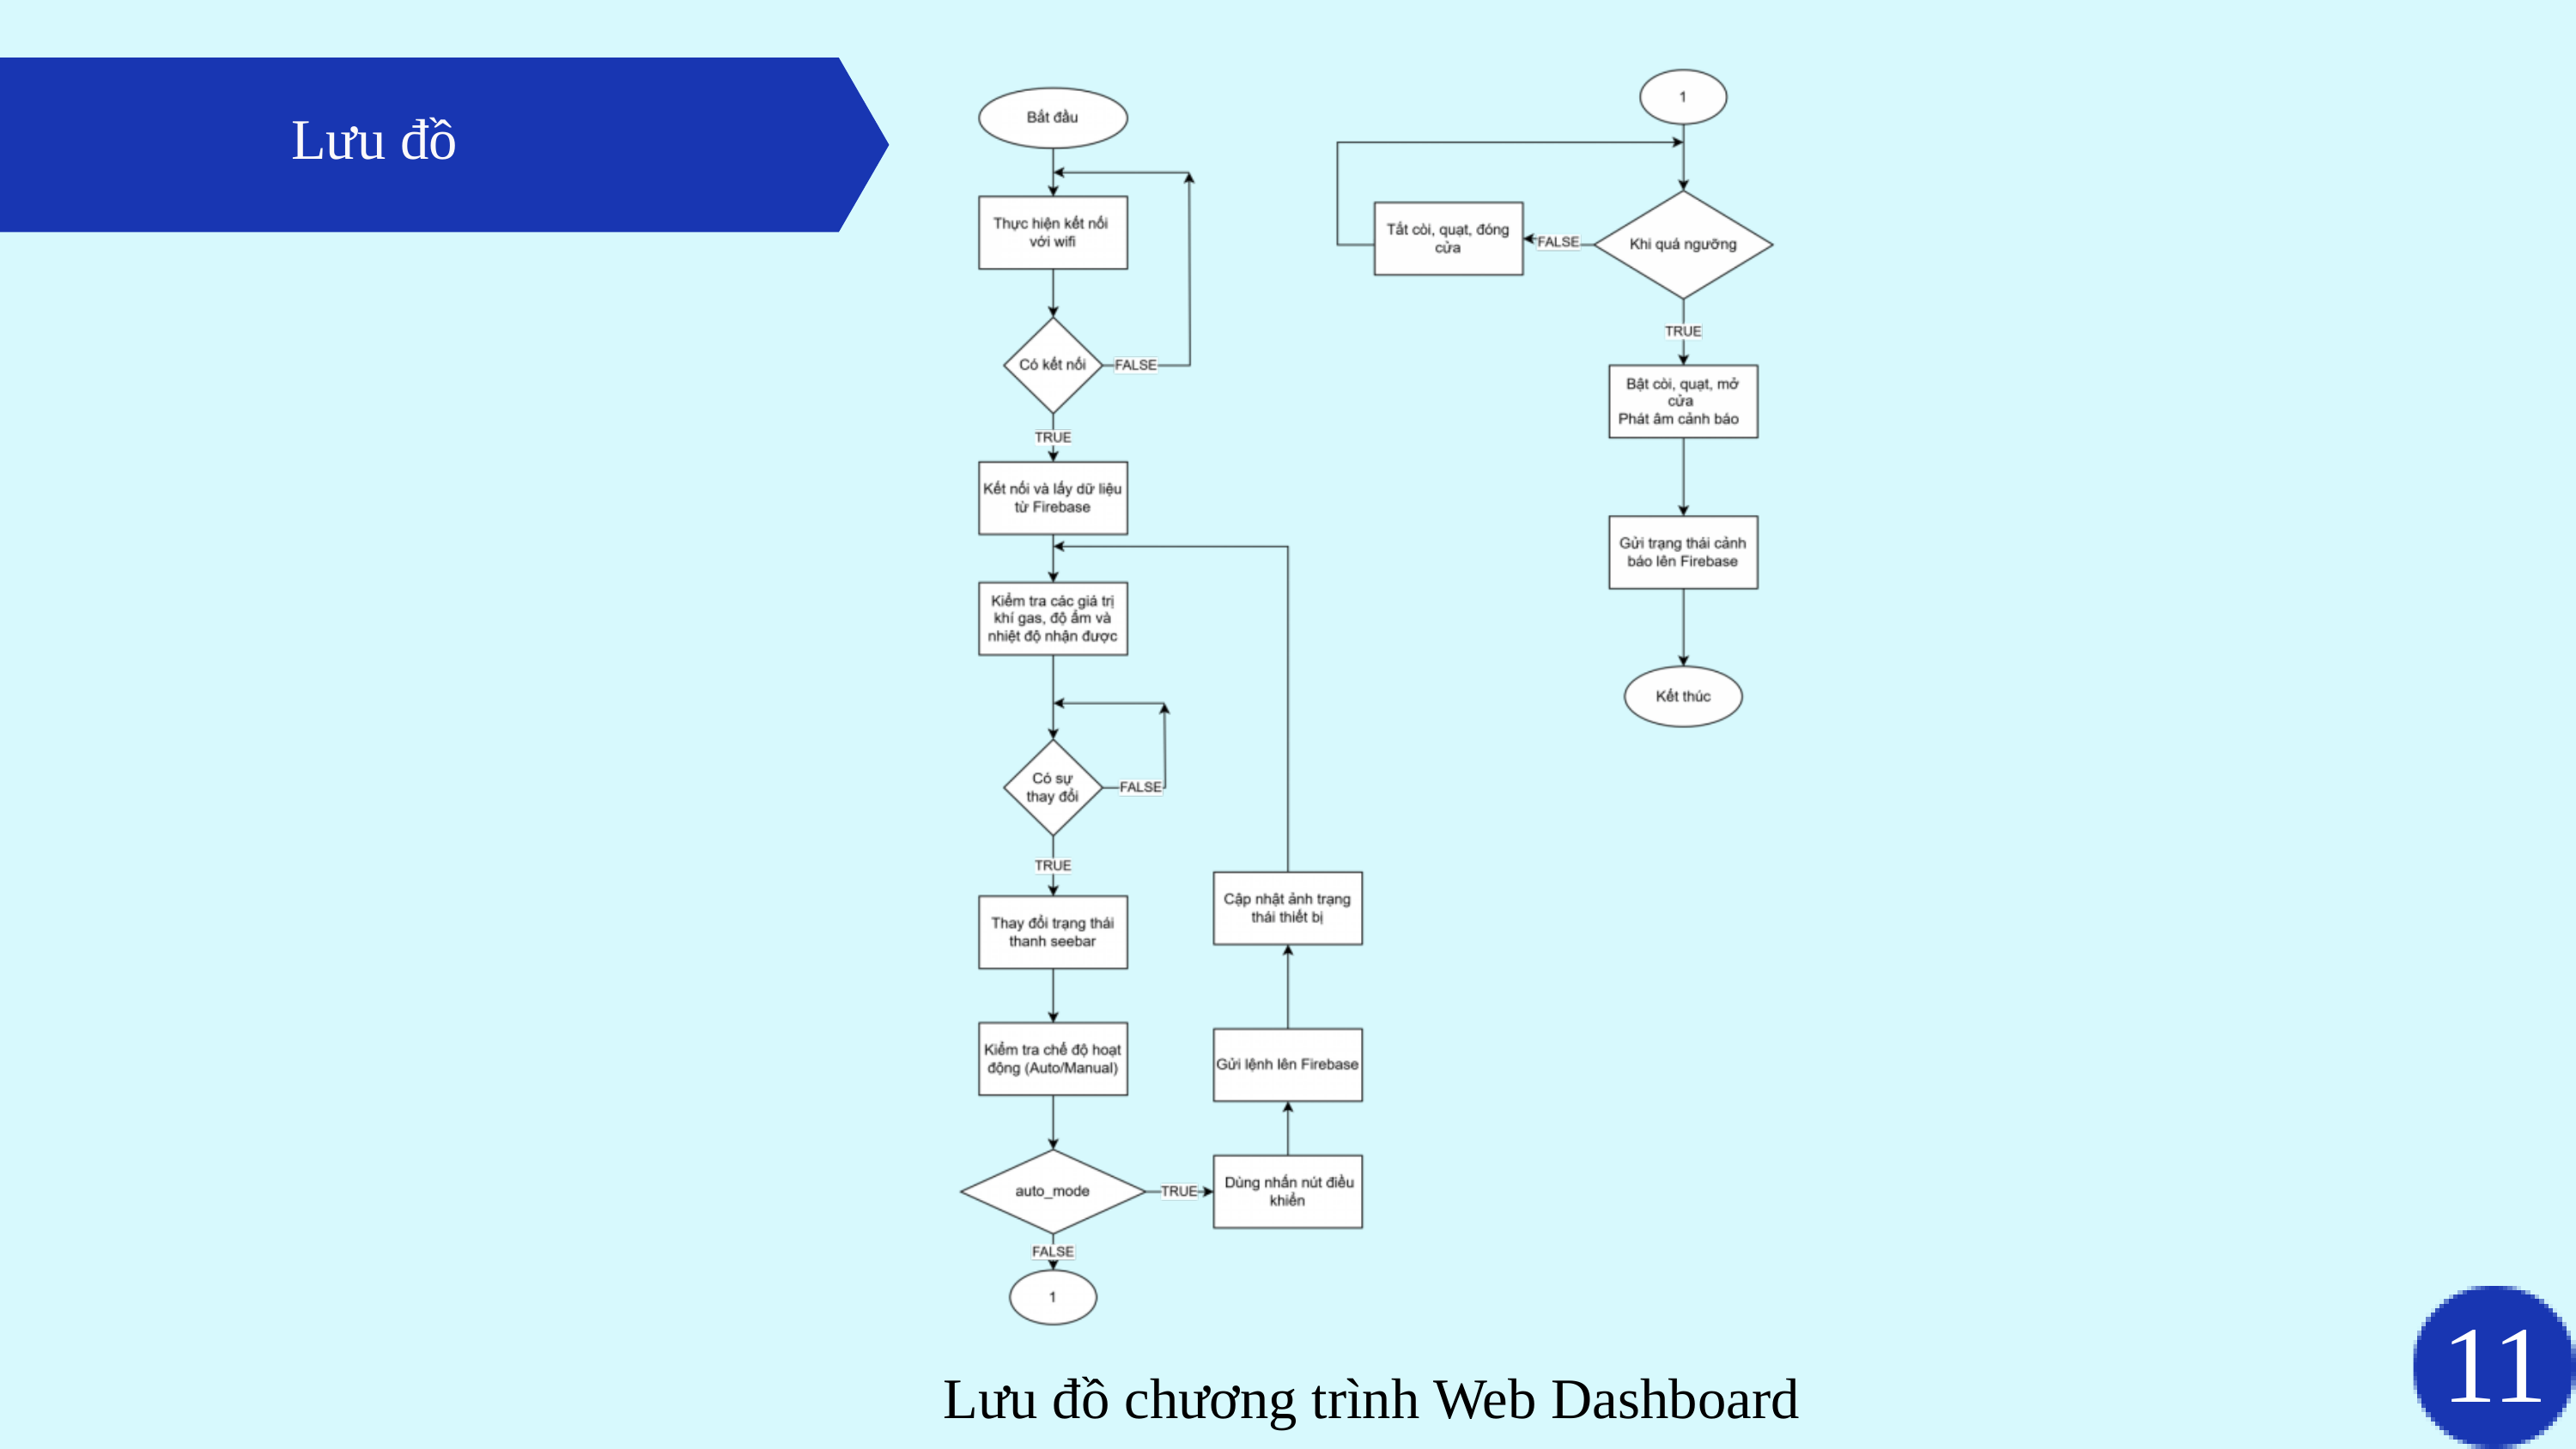

Lưu đồ

11

 Lưu đồ chương trình Web Dashboard